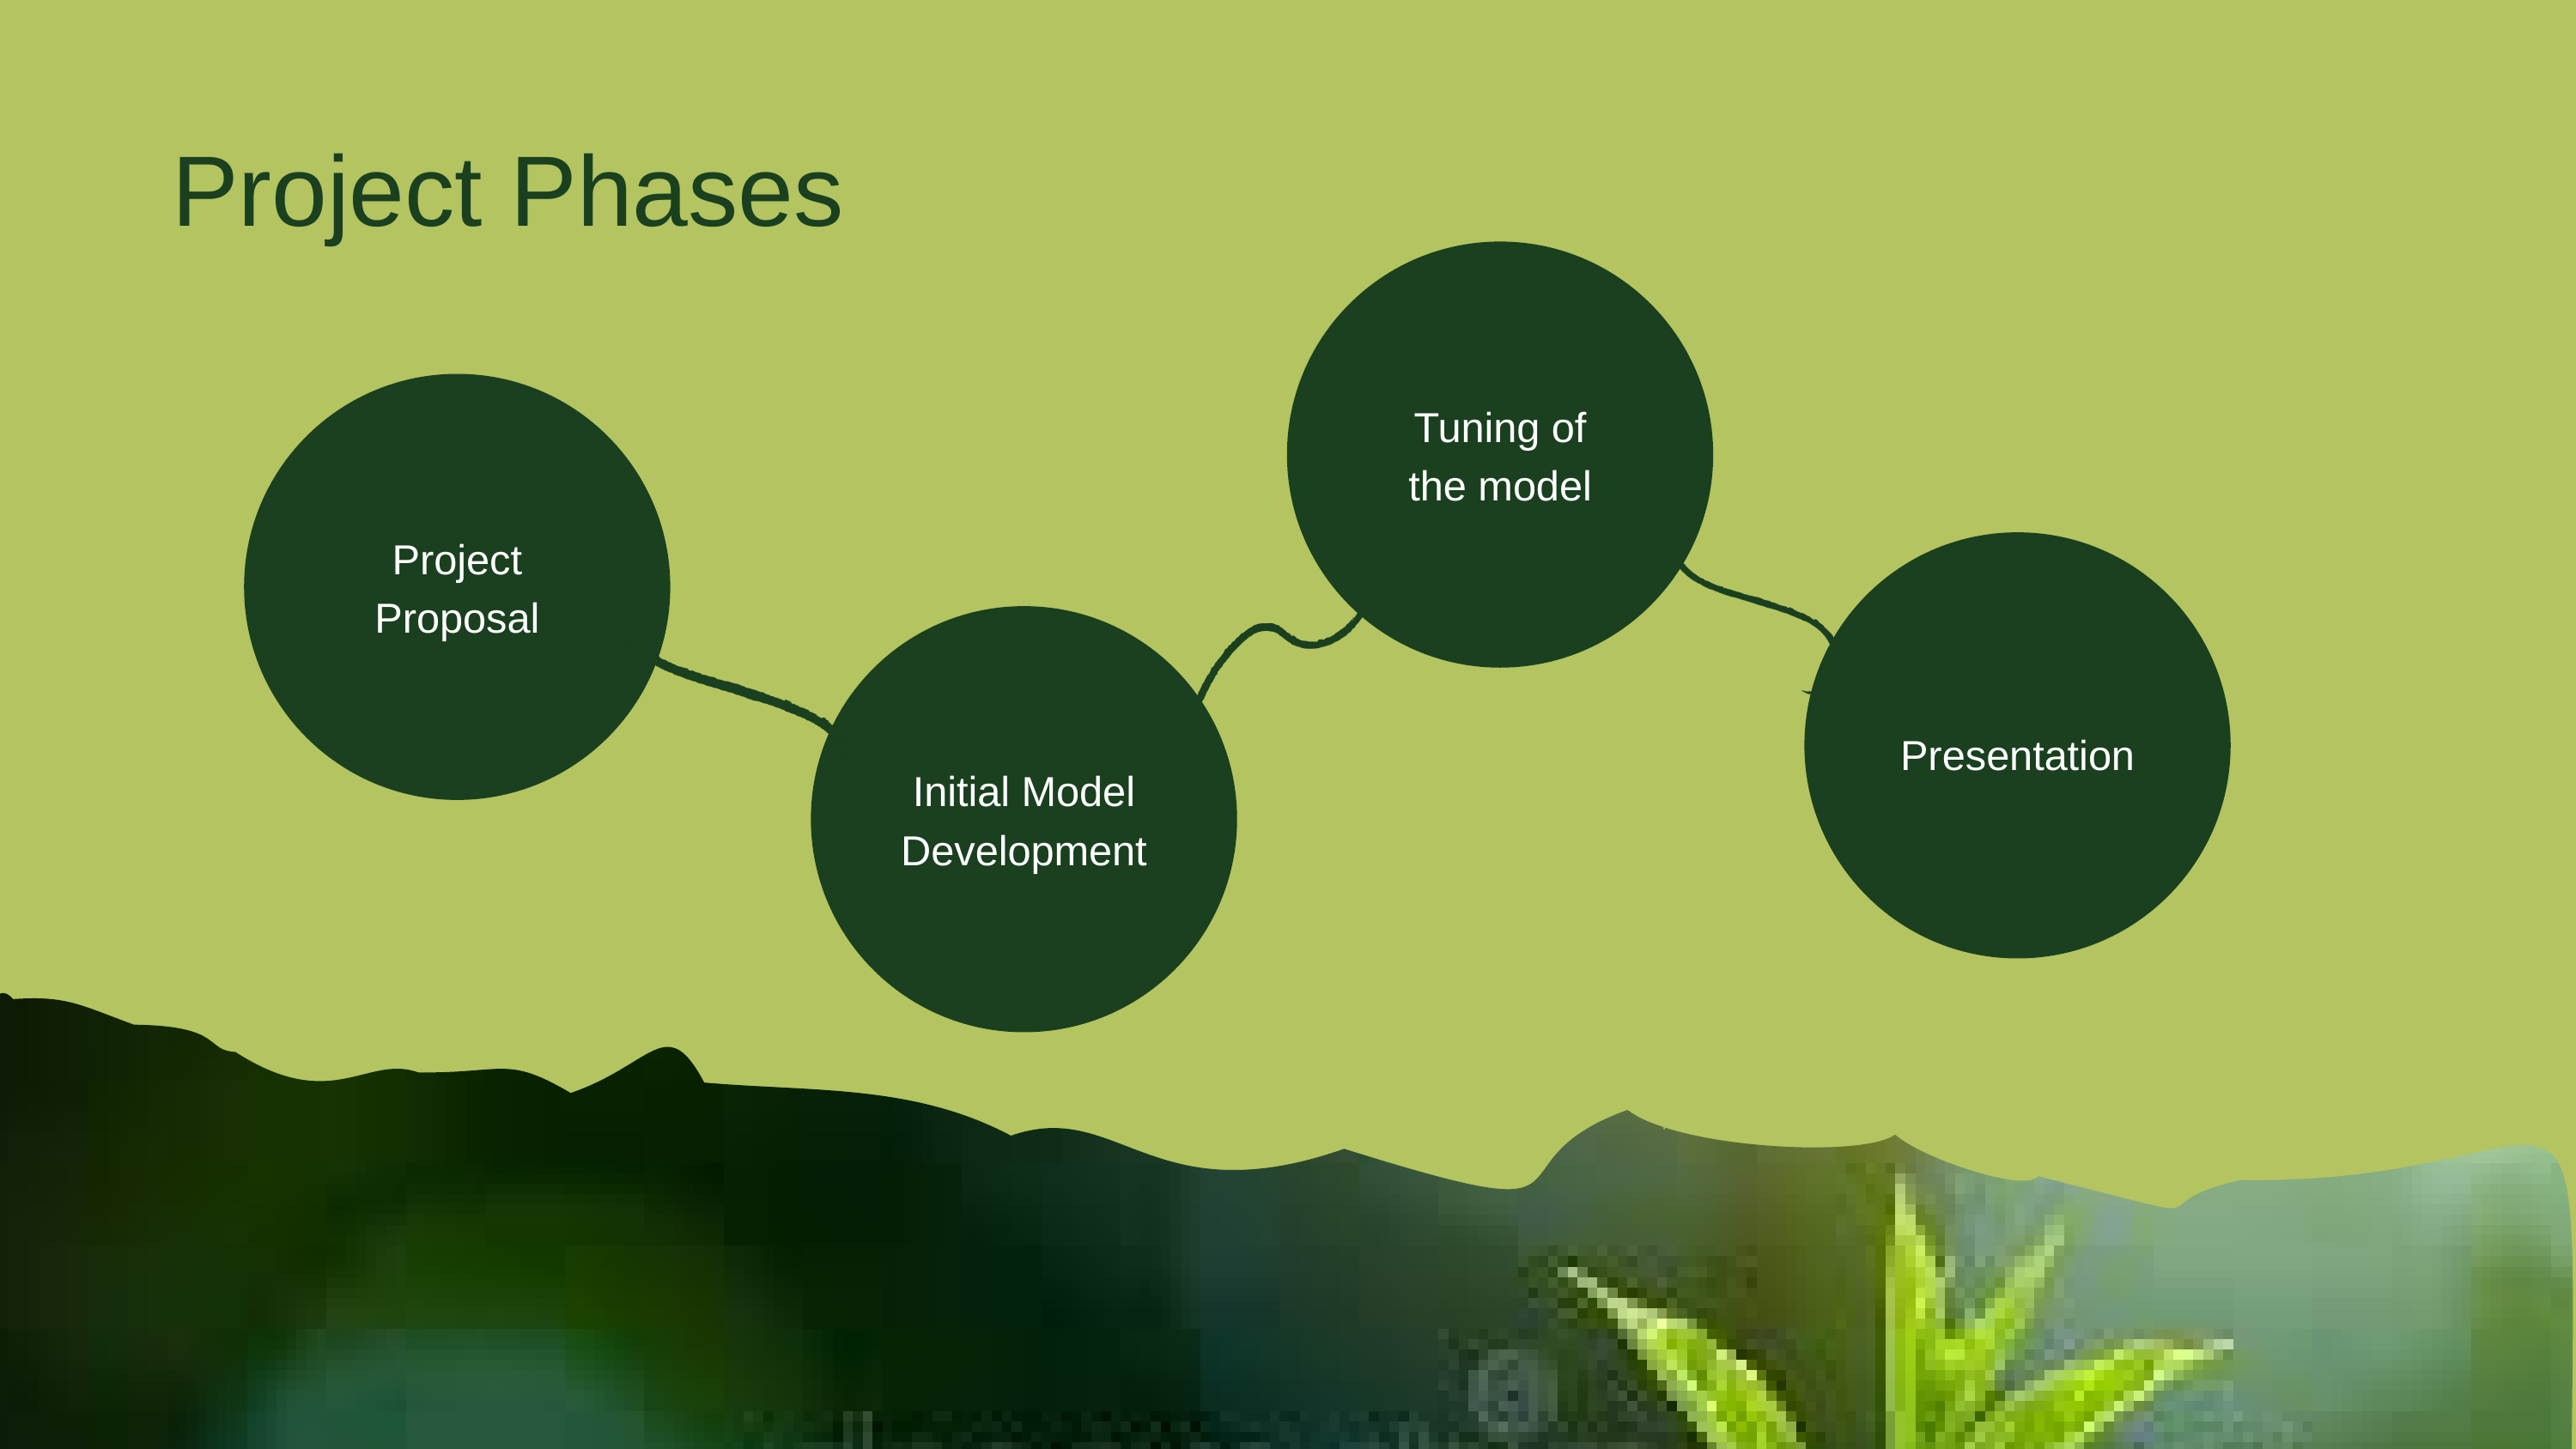

Project Phases

Tuning of the model
Project Proposal

Presentation
Initial Model Development